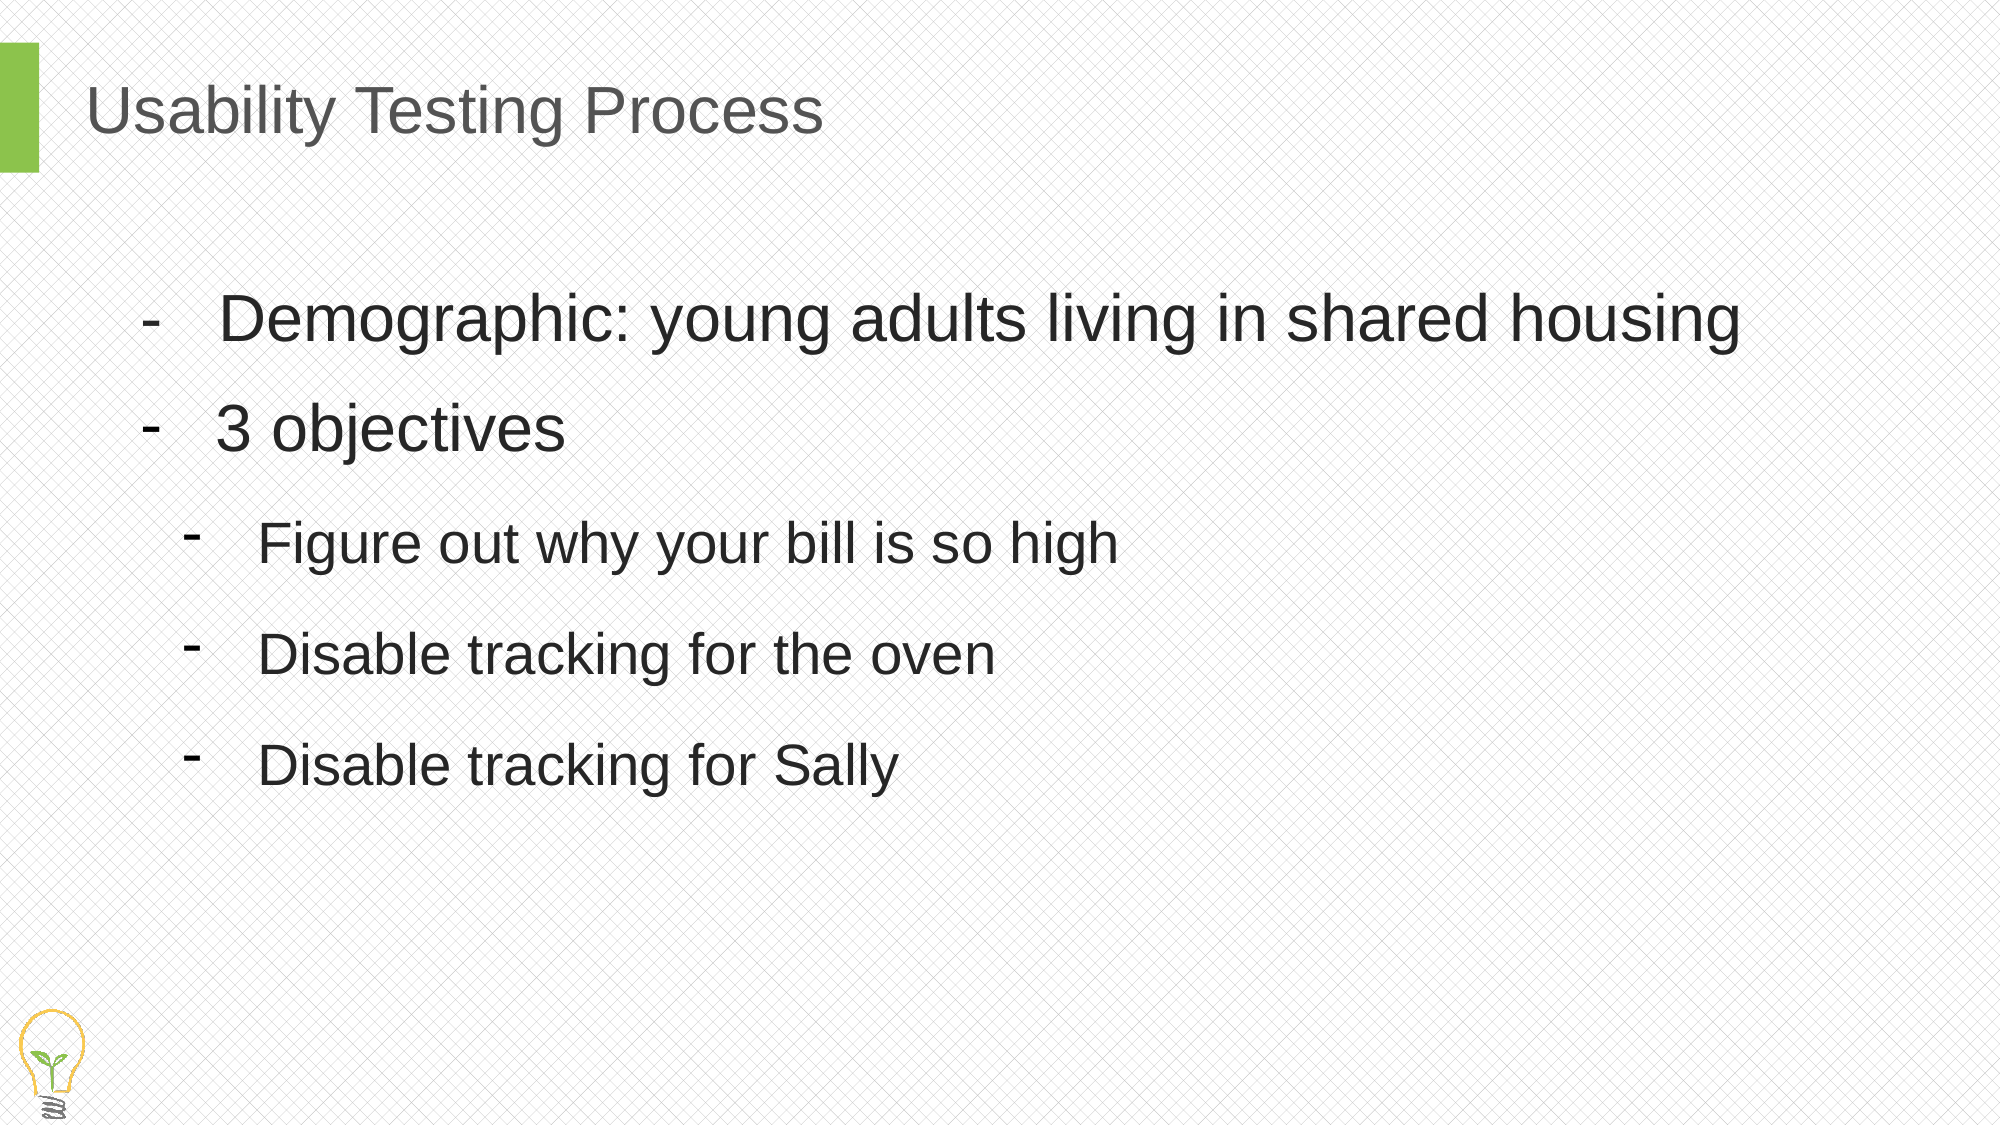

# Usability Testing Process
-   Demographic: young adults living in shared housing
3 objectives
Figure out why your bill is so high
Disable tracking for the oven
Disable tracking for Sally